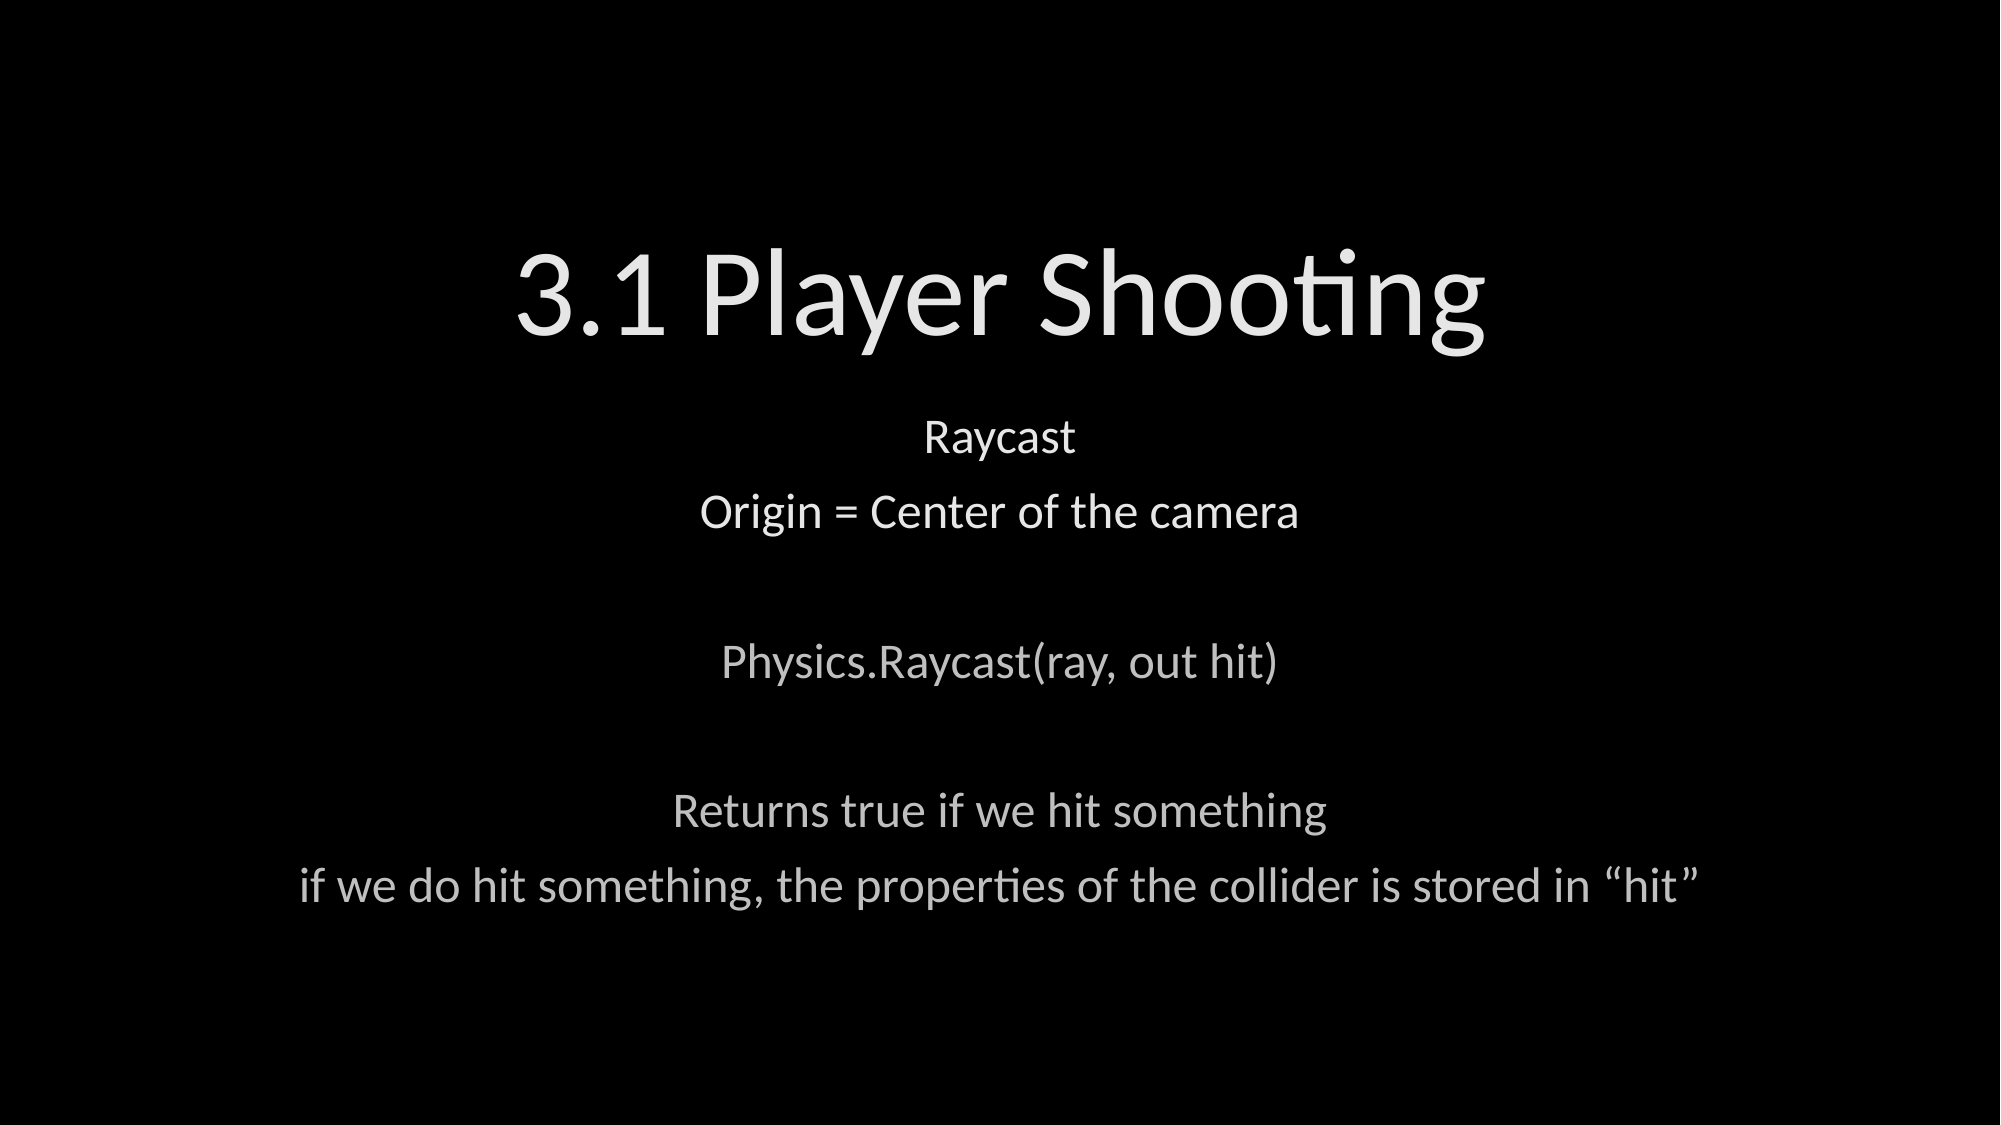

# 3.1 Player Shooting
Raycast
Origin = Center of the camera

Physics.Raycast(ray, out hit)

Returns true if we hit something
if we do hit something, the properties of the collider is stored in “hit”